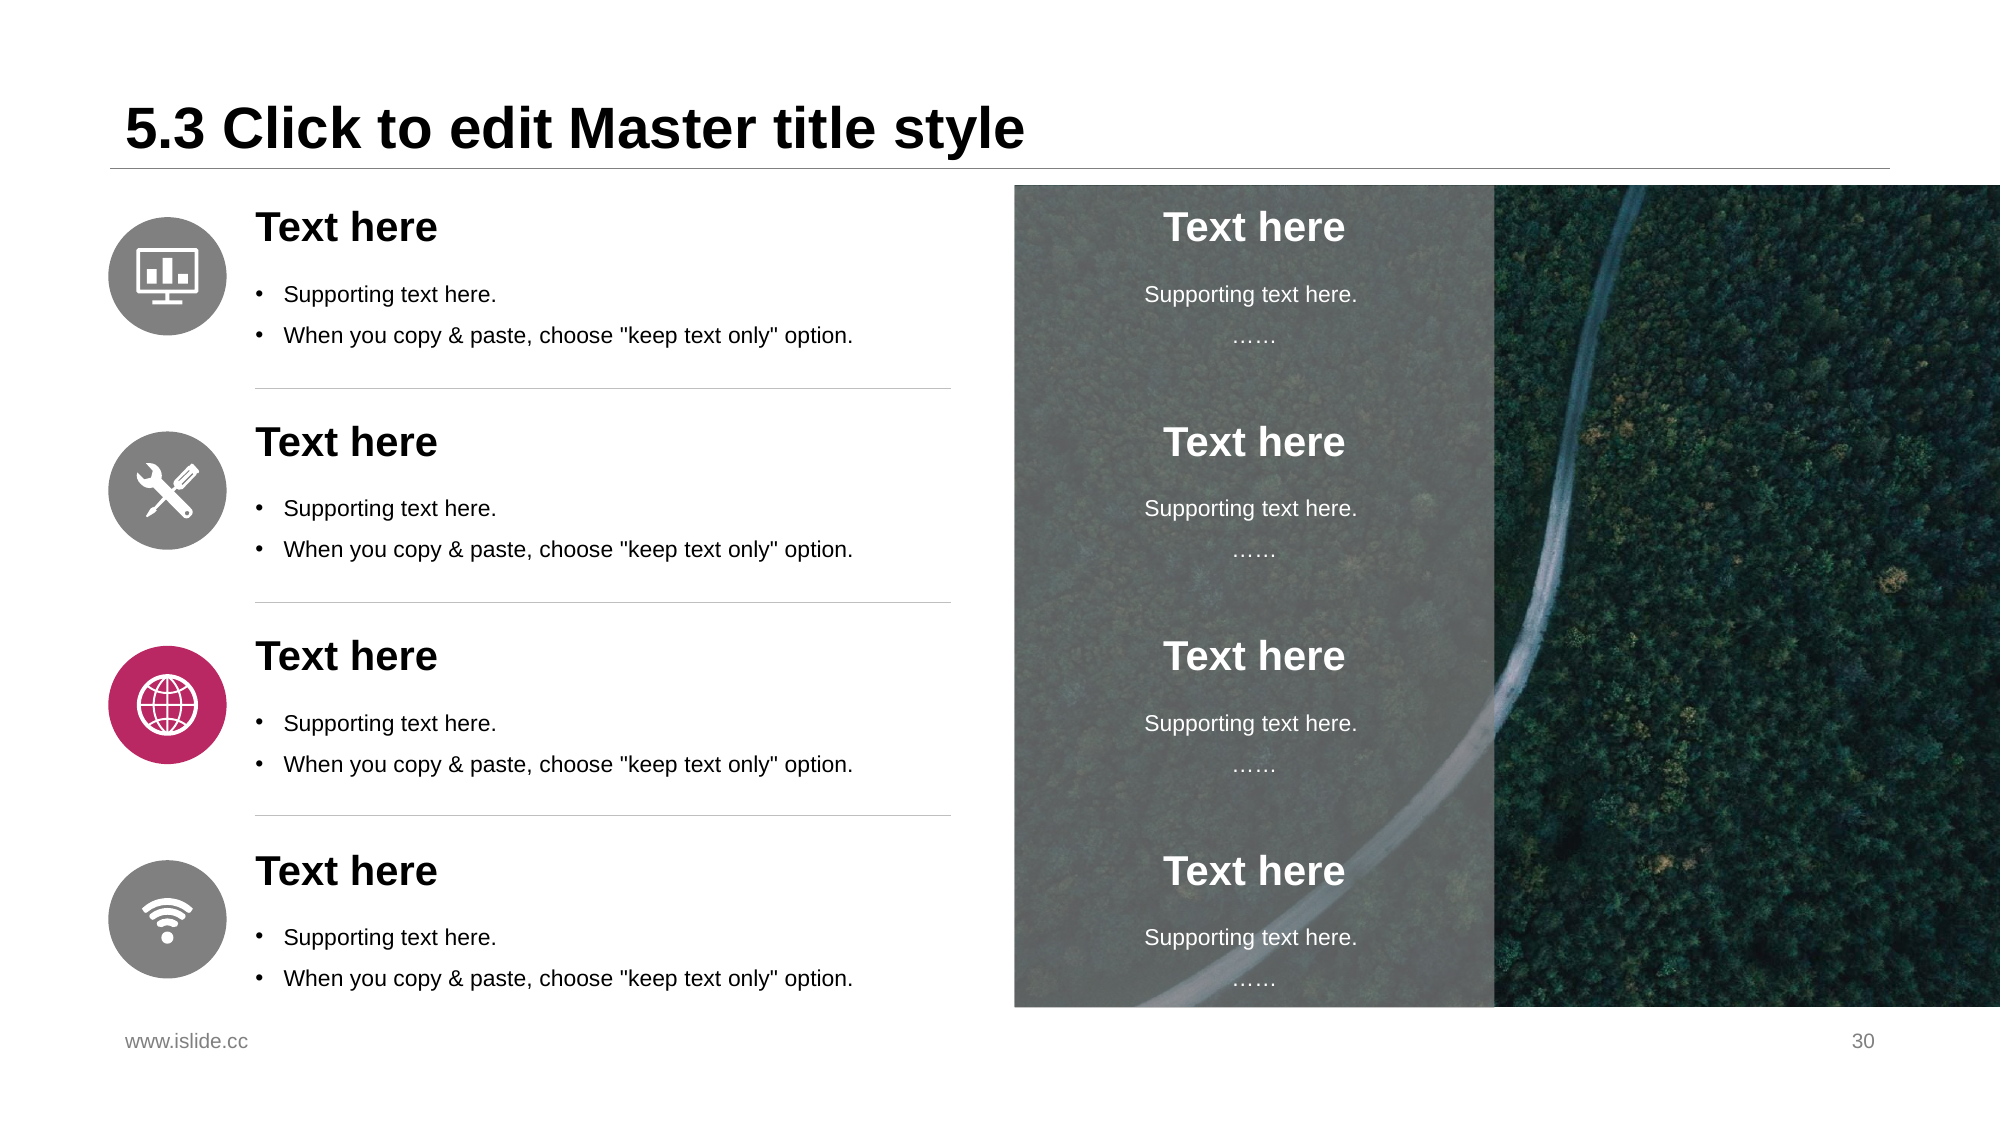

# 5.3 Click to edit Master title style
Text here
Text here

Supporting text here.
When you copy & paste, choose "keep text only" option.
Supporting text here.
……
Text here
Text here

Supporting text here.
When you copy & paste, choose "keep text only" option.
Supporting text here.
……
Text here
Text here

Supporting text here.
When you copy & paste, choose "keep text only" option.
Supporting text here.
……
Text here
Text here

Supporting text here.
When you copy & paste, choose "keep text only" option.
Supporting text here.
……
www.islide.cc
30